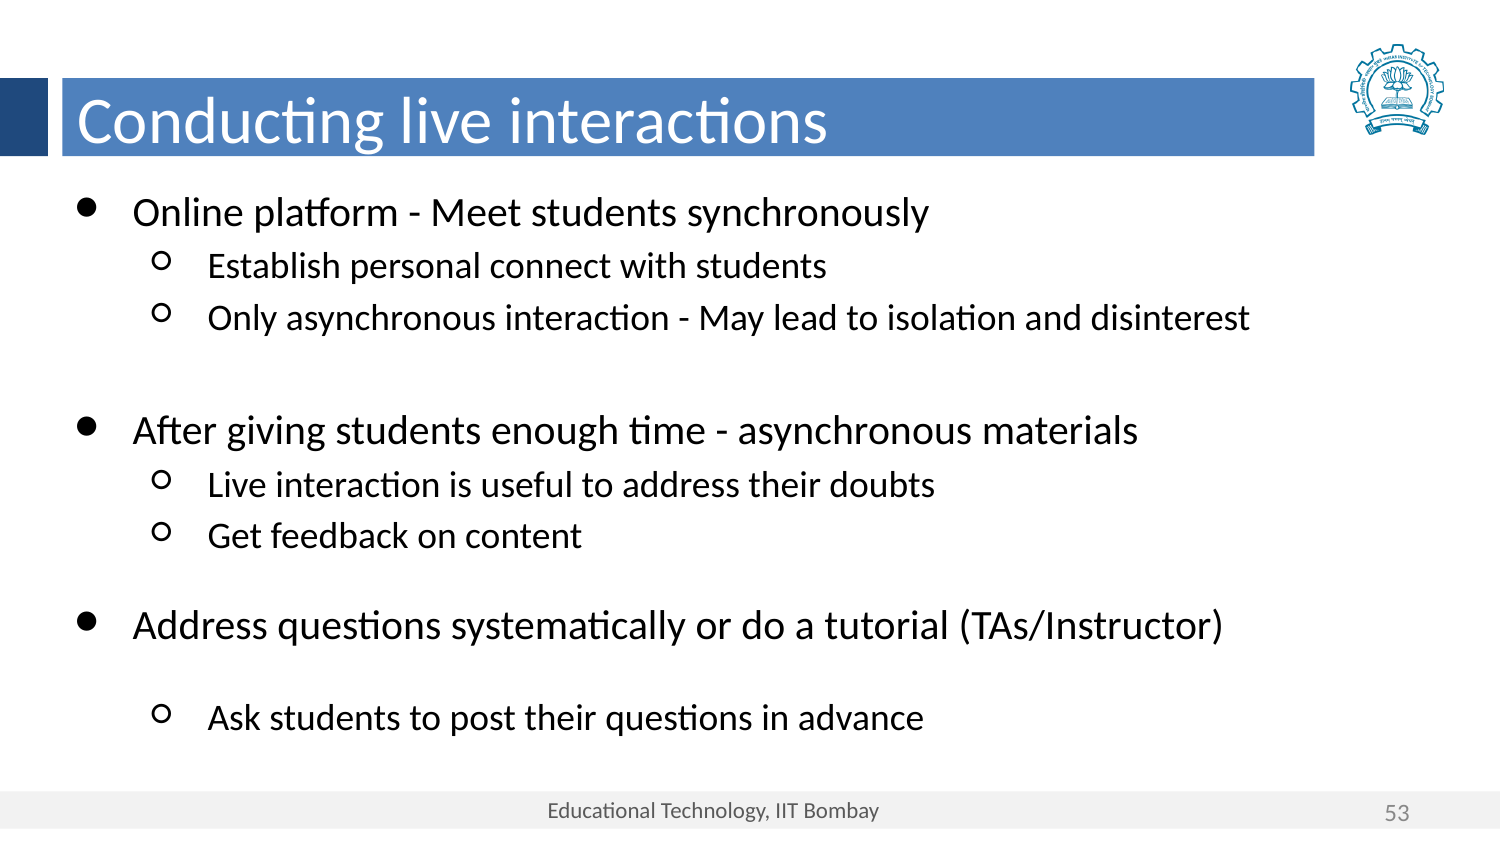

Conducting live interactions
Online platform - Meet students synchronously
Establish personal connect with students
Only asynchronous interaction - May lead to isolation and disinterest

After giving students enough time - asynchronous materials
Live interaction is useful to address their doubts
Get feedback on content

Address questions systematically or do a tutorial (TAs/Instructor)
Ask students to post their questions in advance

53